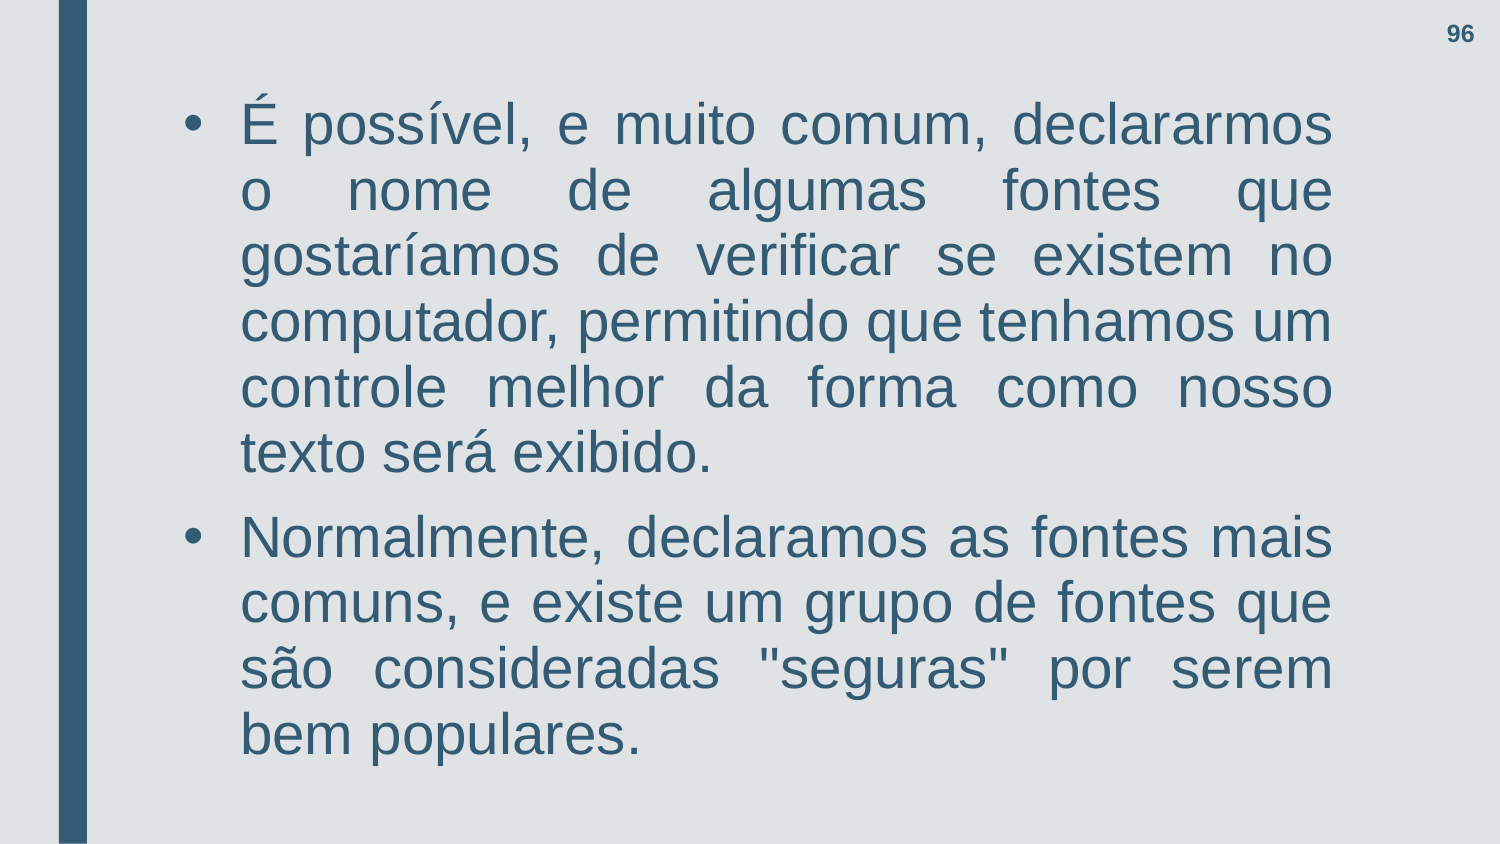

96
É possível, e muito comum, declararmos o nome de algumas fontes que gostaríamos de verificar se existem no computador, permitindo que tenhamos um controle melhor da forma como nosso texto será exibido.
Normalmente, declaramos as fontes mais comuns, e existe um grupo de fontes que são consideradas "seguras" por serem bem populares.